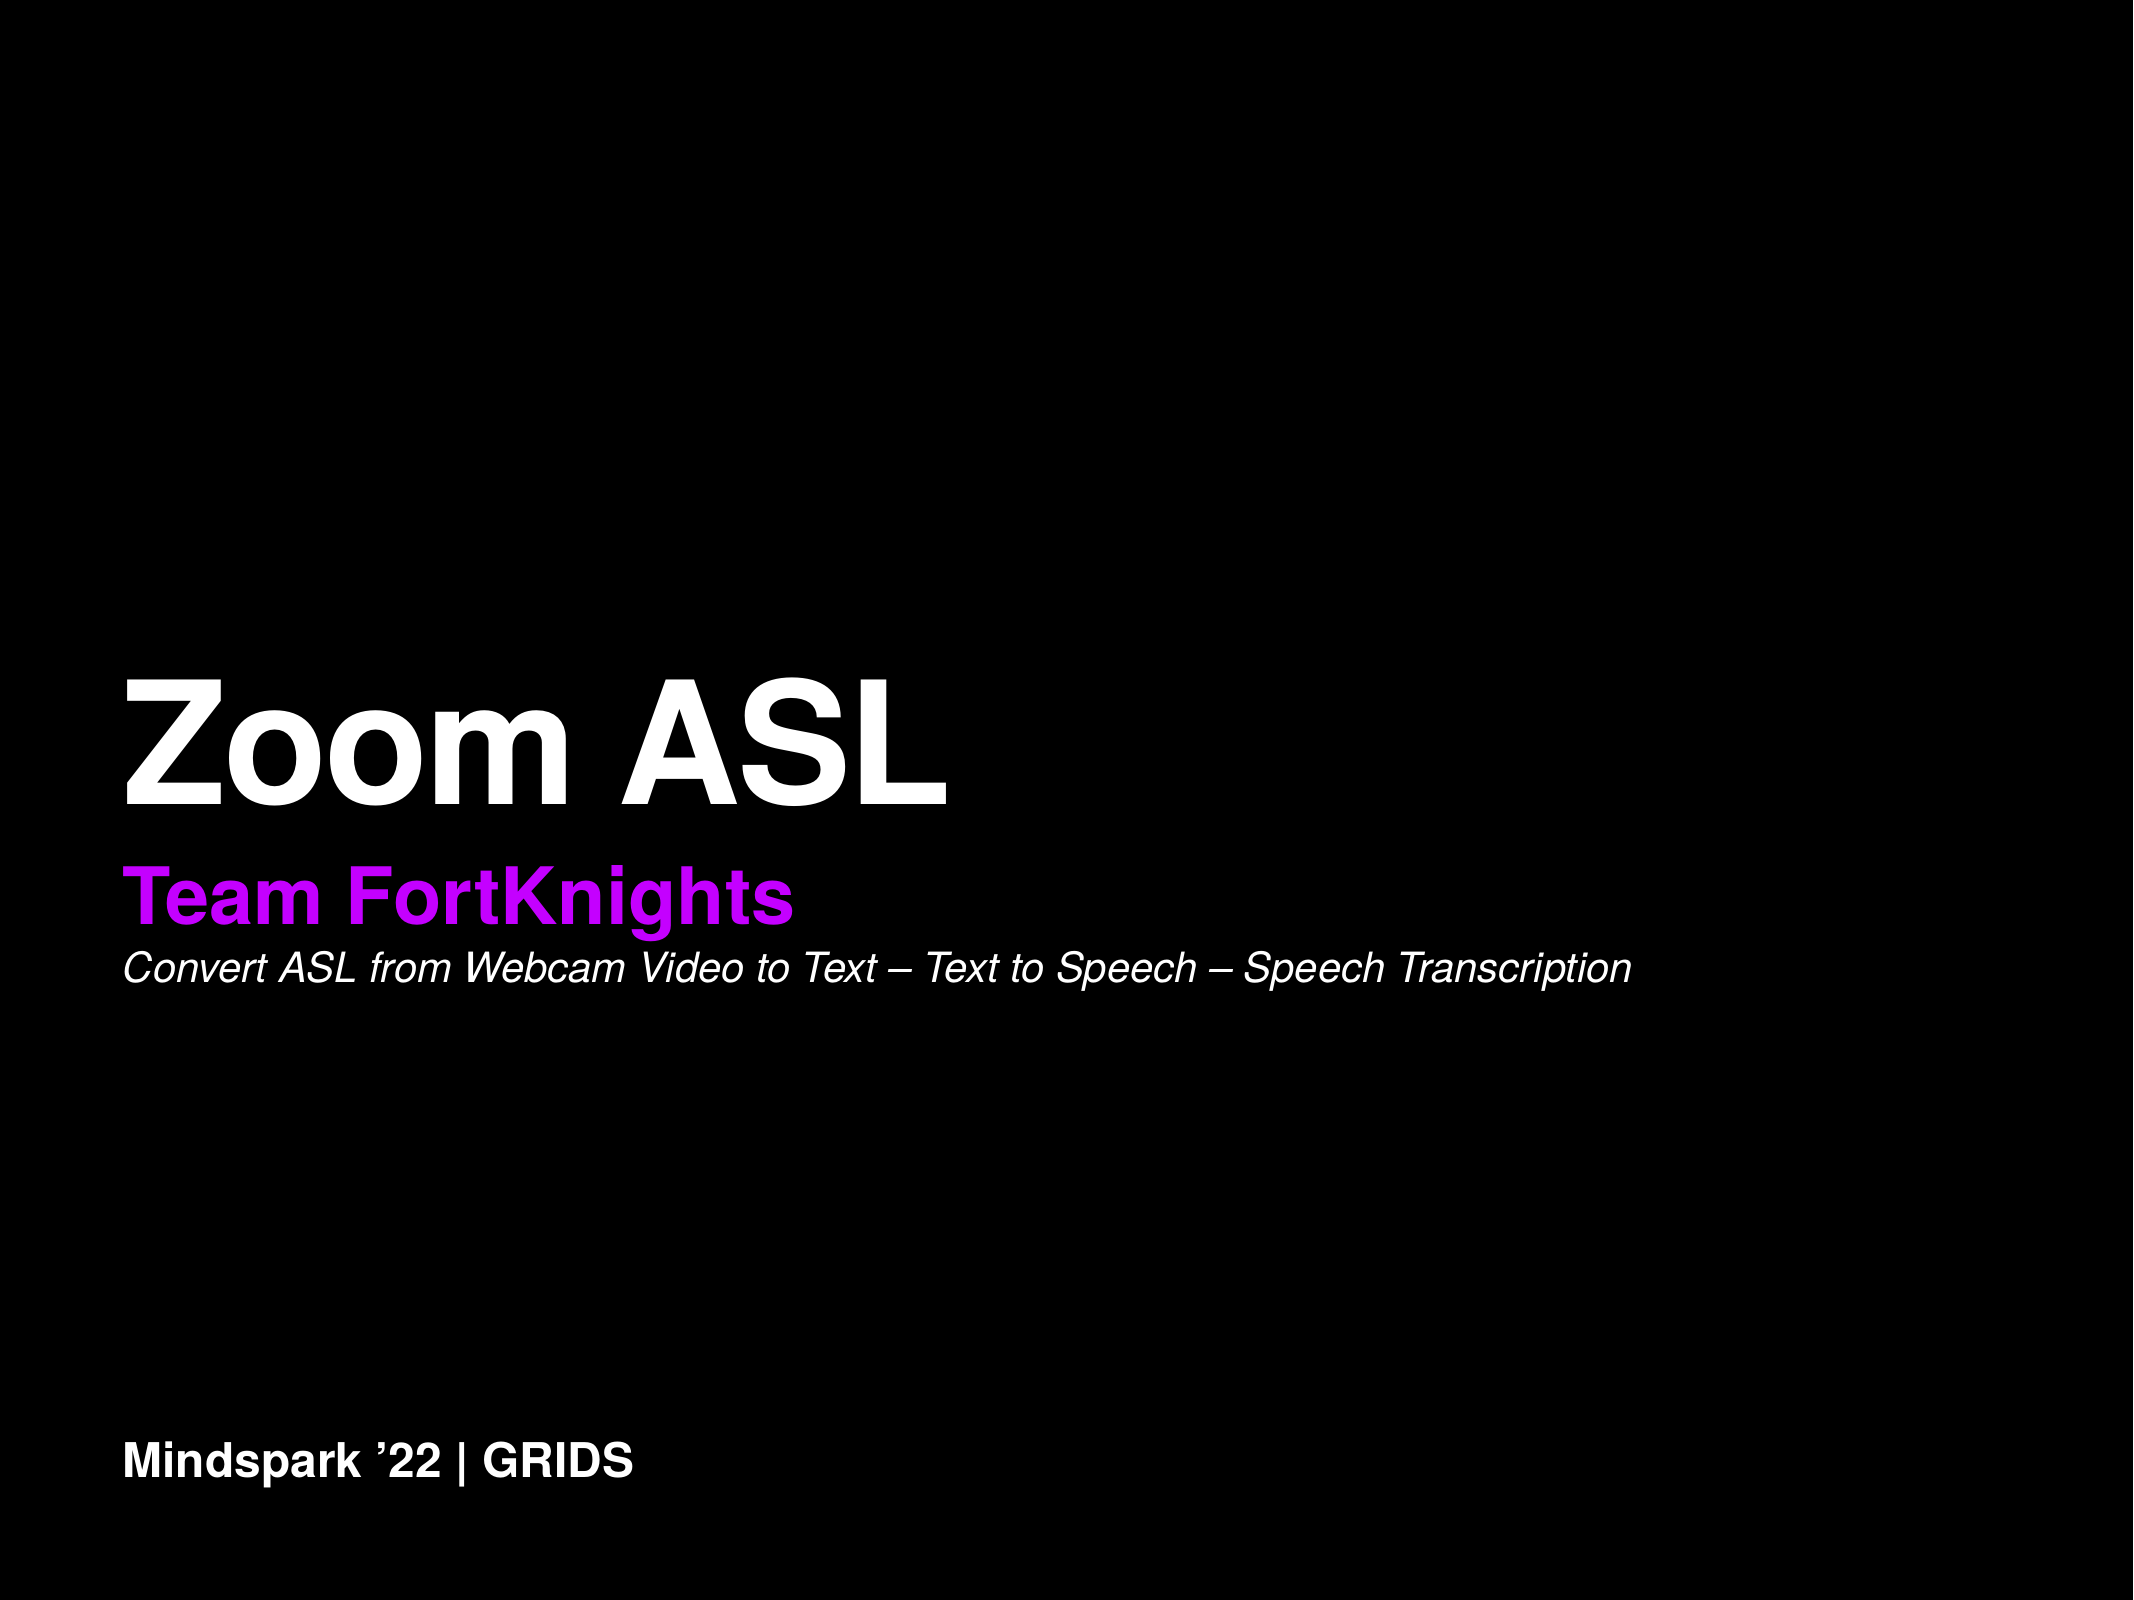

# Zoom ASL
Team FortKnights
Convert ASL from Webcam Video to Text – Text to Speech – Speech Transcription
Mindspark ’22 | GRIDS